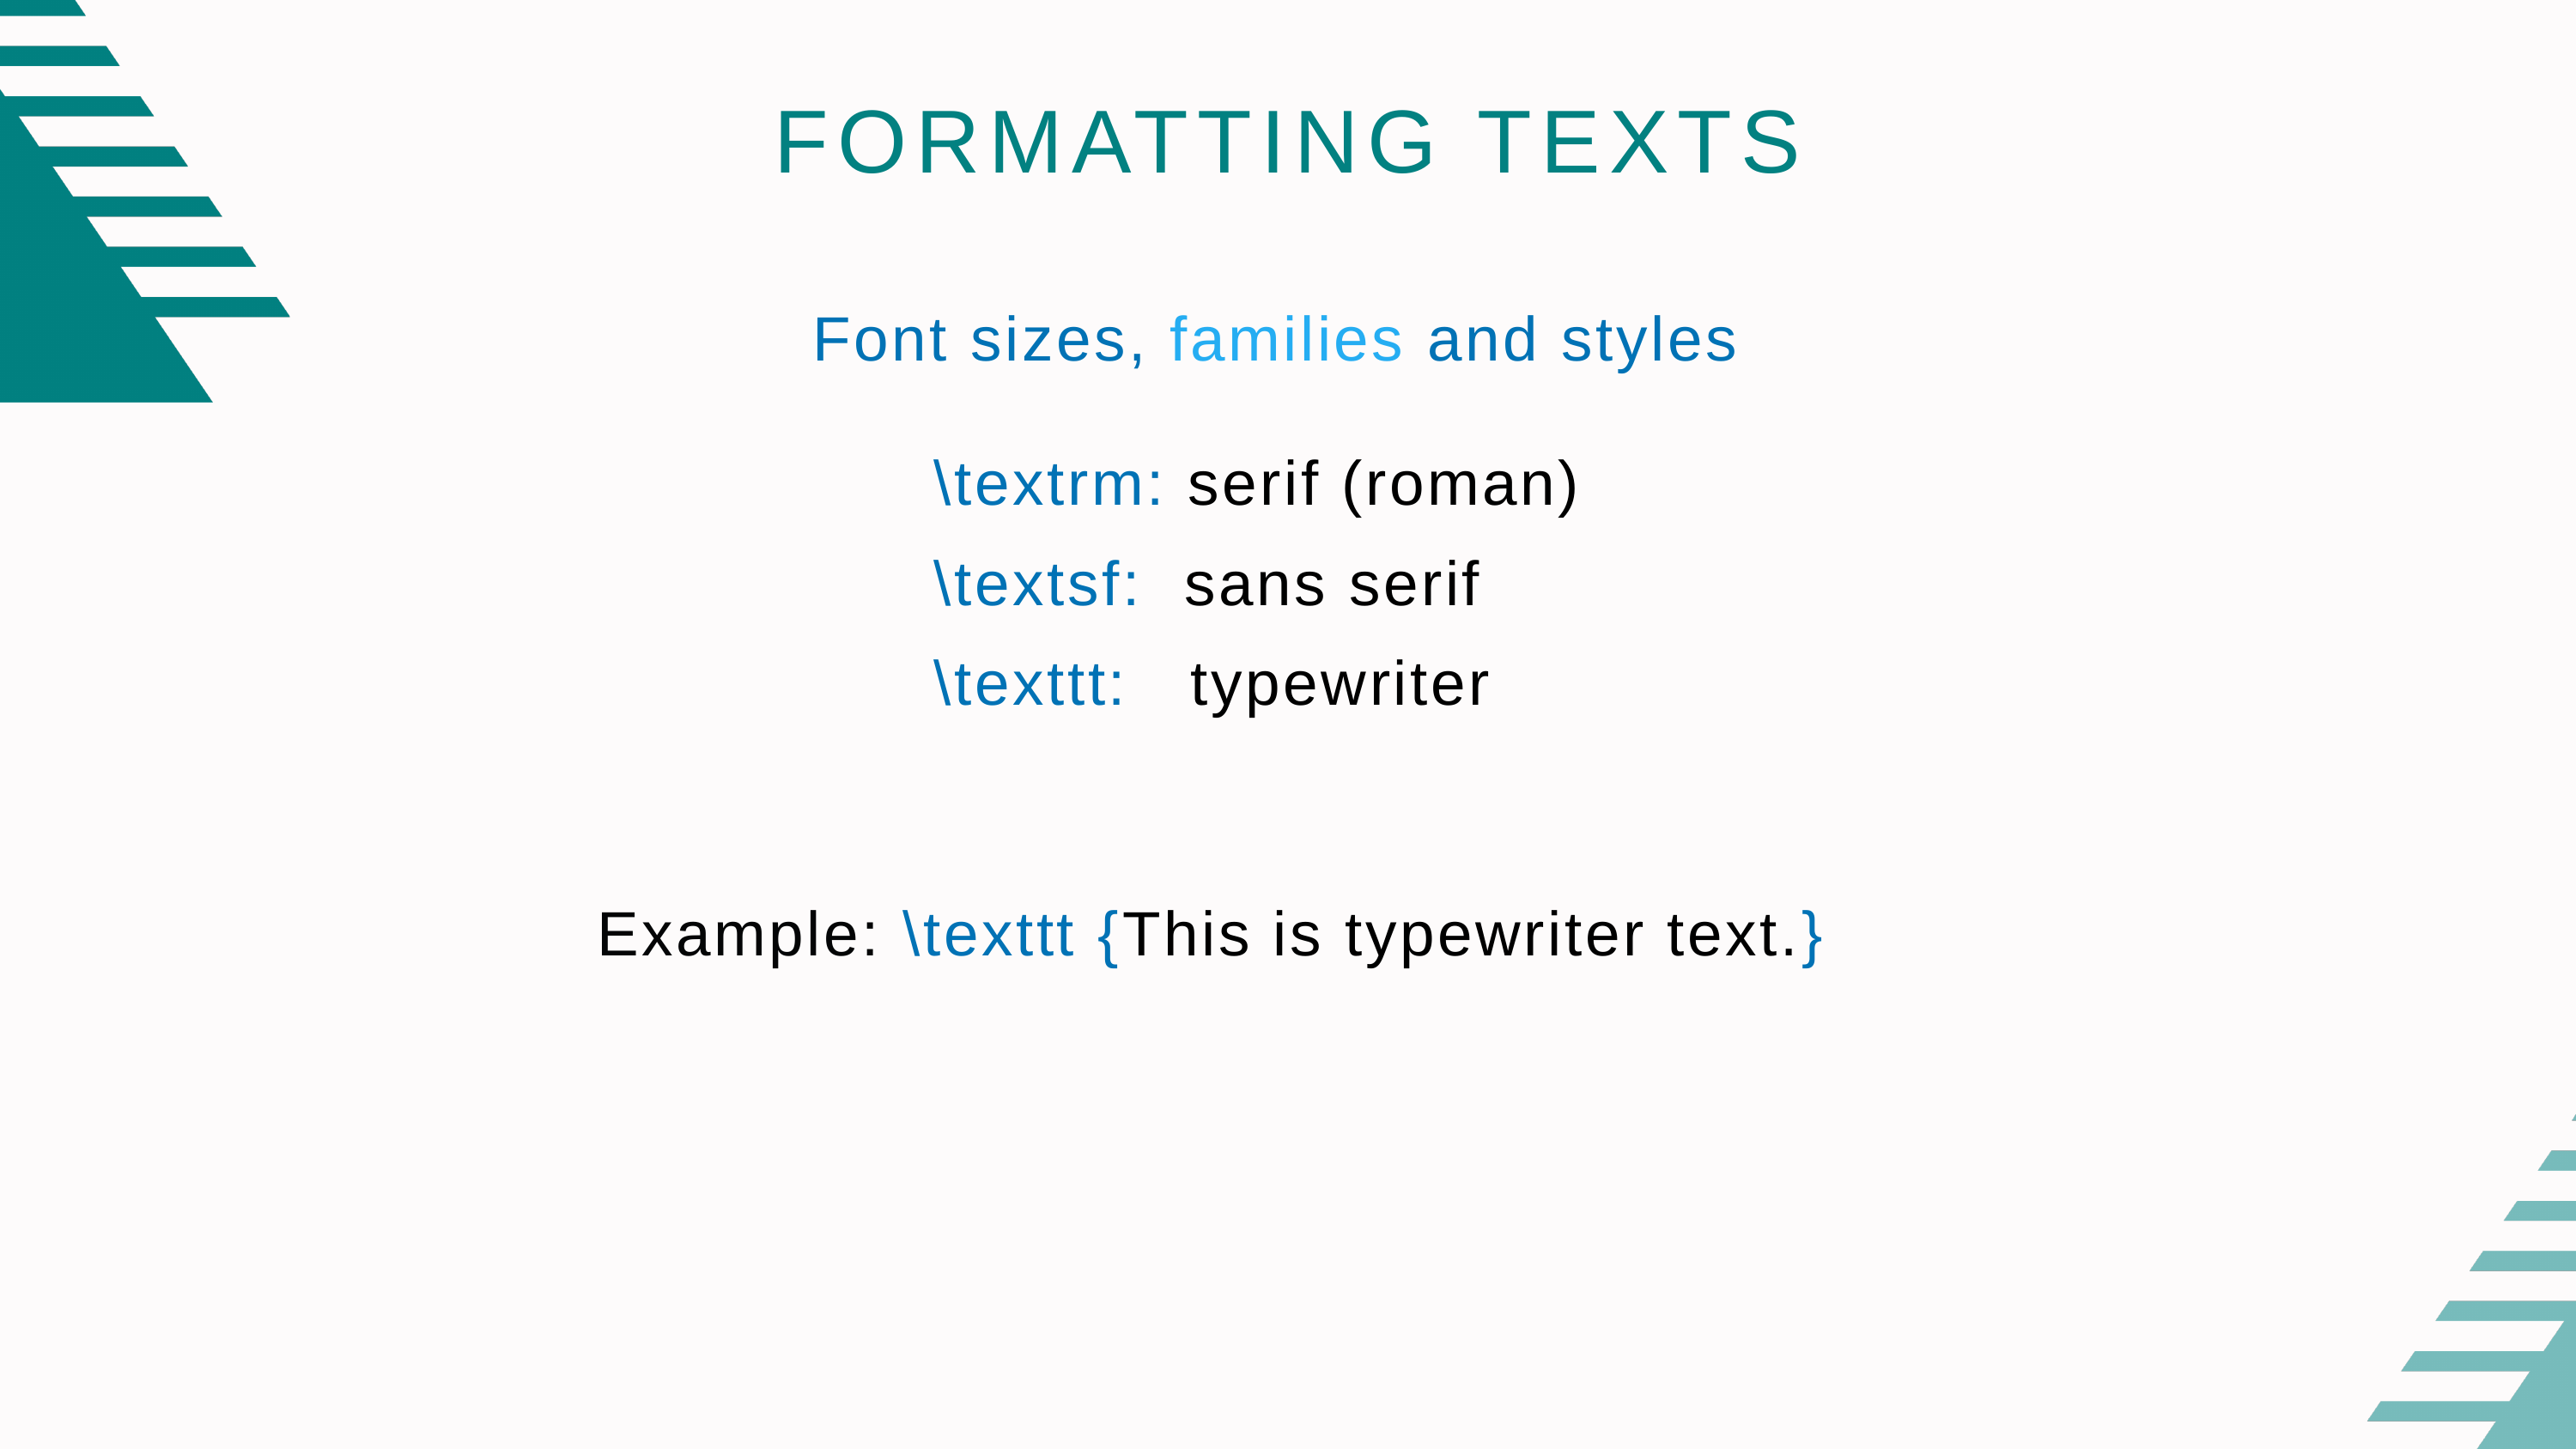

FORMATTING TEXTS
Font sizes, families and styles
\textrm: serif (roman)
\textsf:  sans serif
\texttt:   typewriter
Example: \texttt {This is typewriter text.}